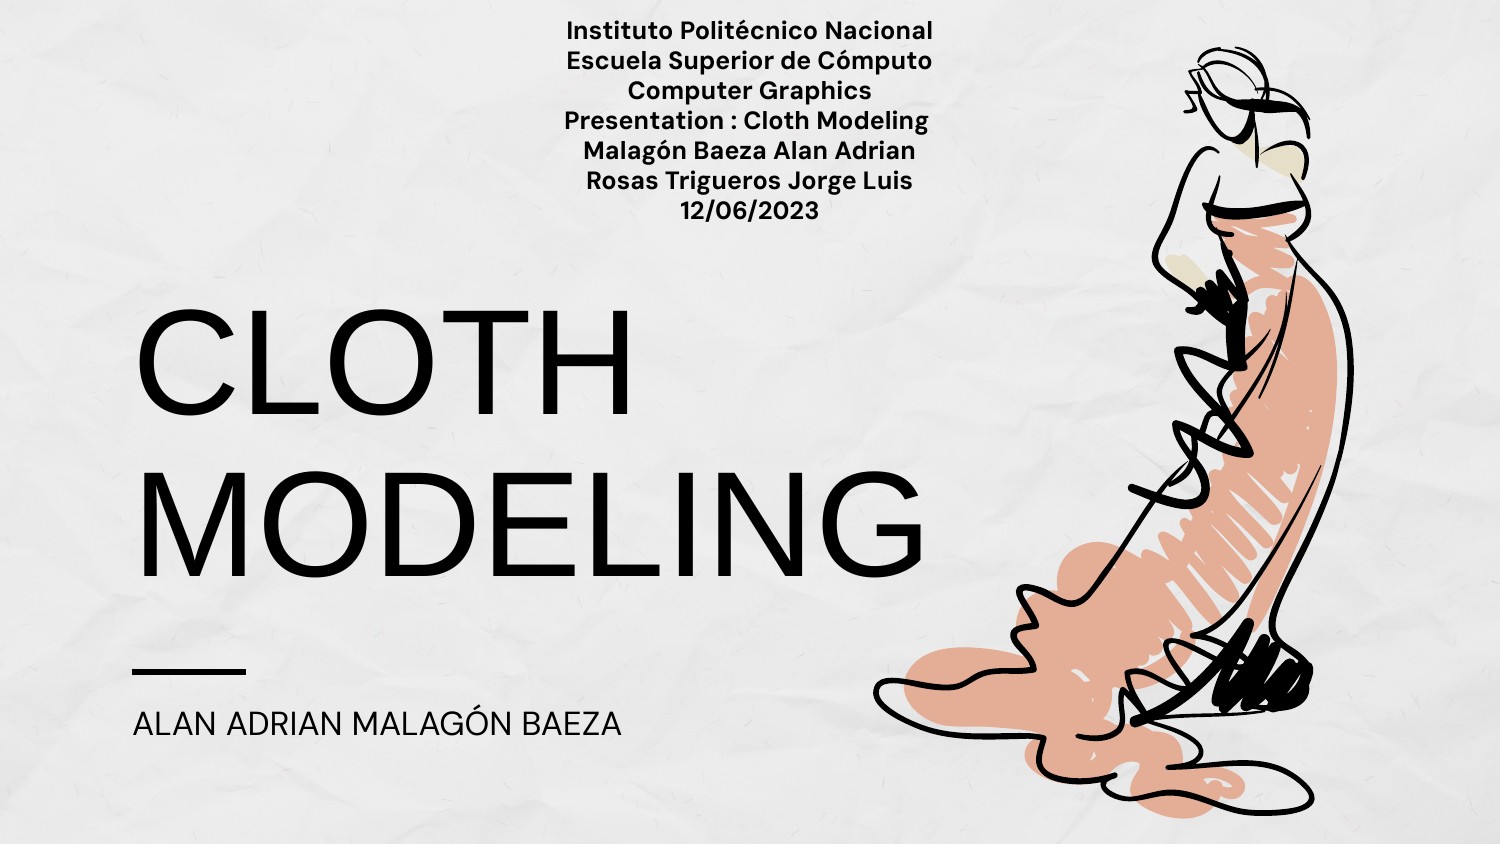

Instituto Politécnico Nacional
Escuela Superior de Cómputo
Computer Graphics
Presentation : Cloth Modeling
Malagón Baeza Alan Adrian
Rosas Trigueros Jorge Luis
12/06/2023

# CLOTH MODELING
ALAN ADRIAN MALAGÓN BAEZA